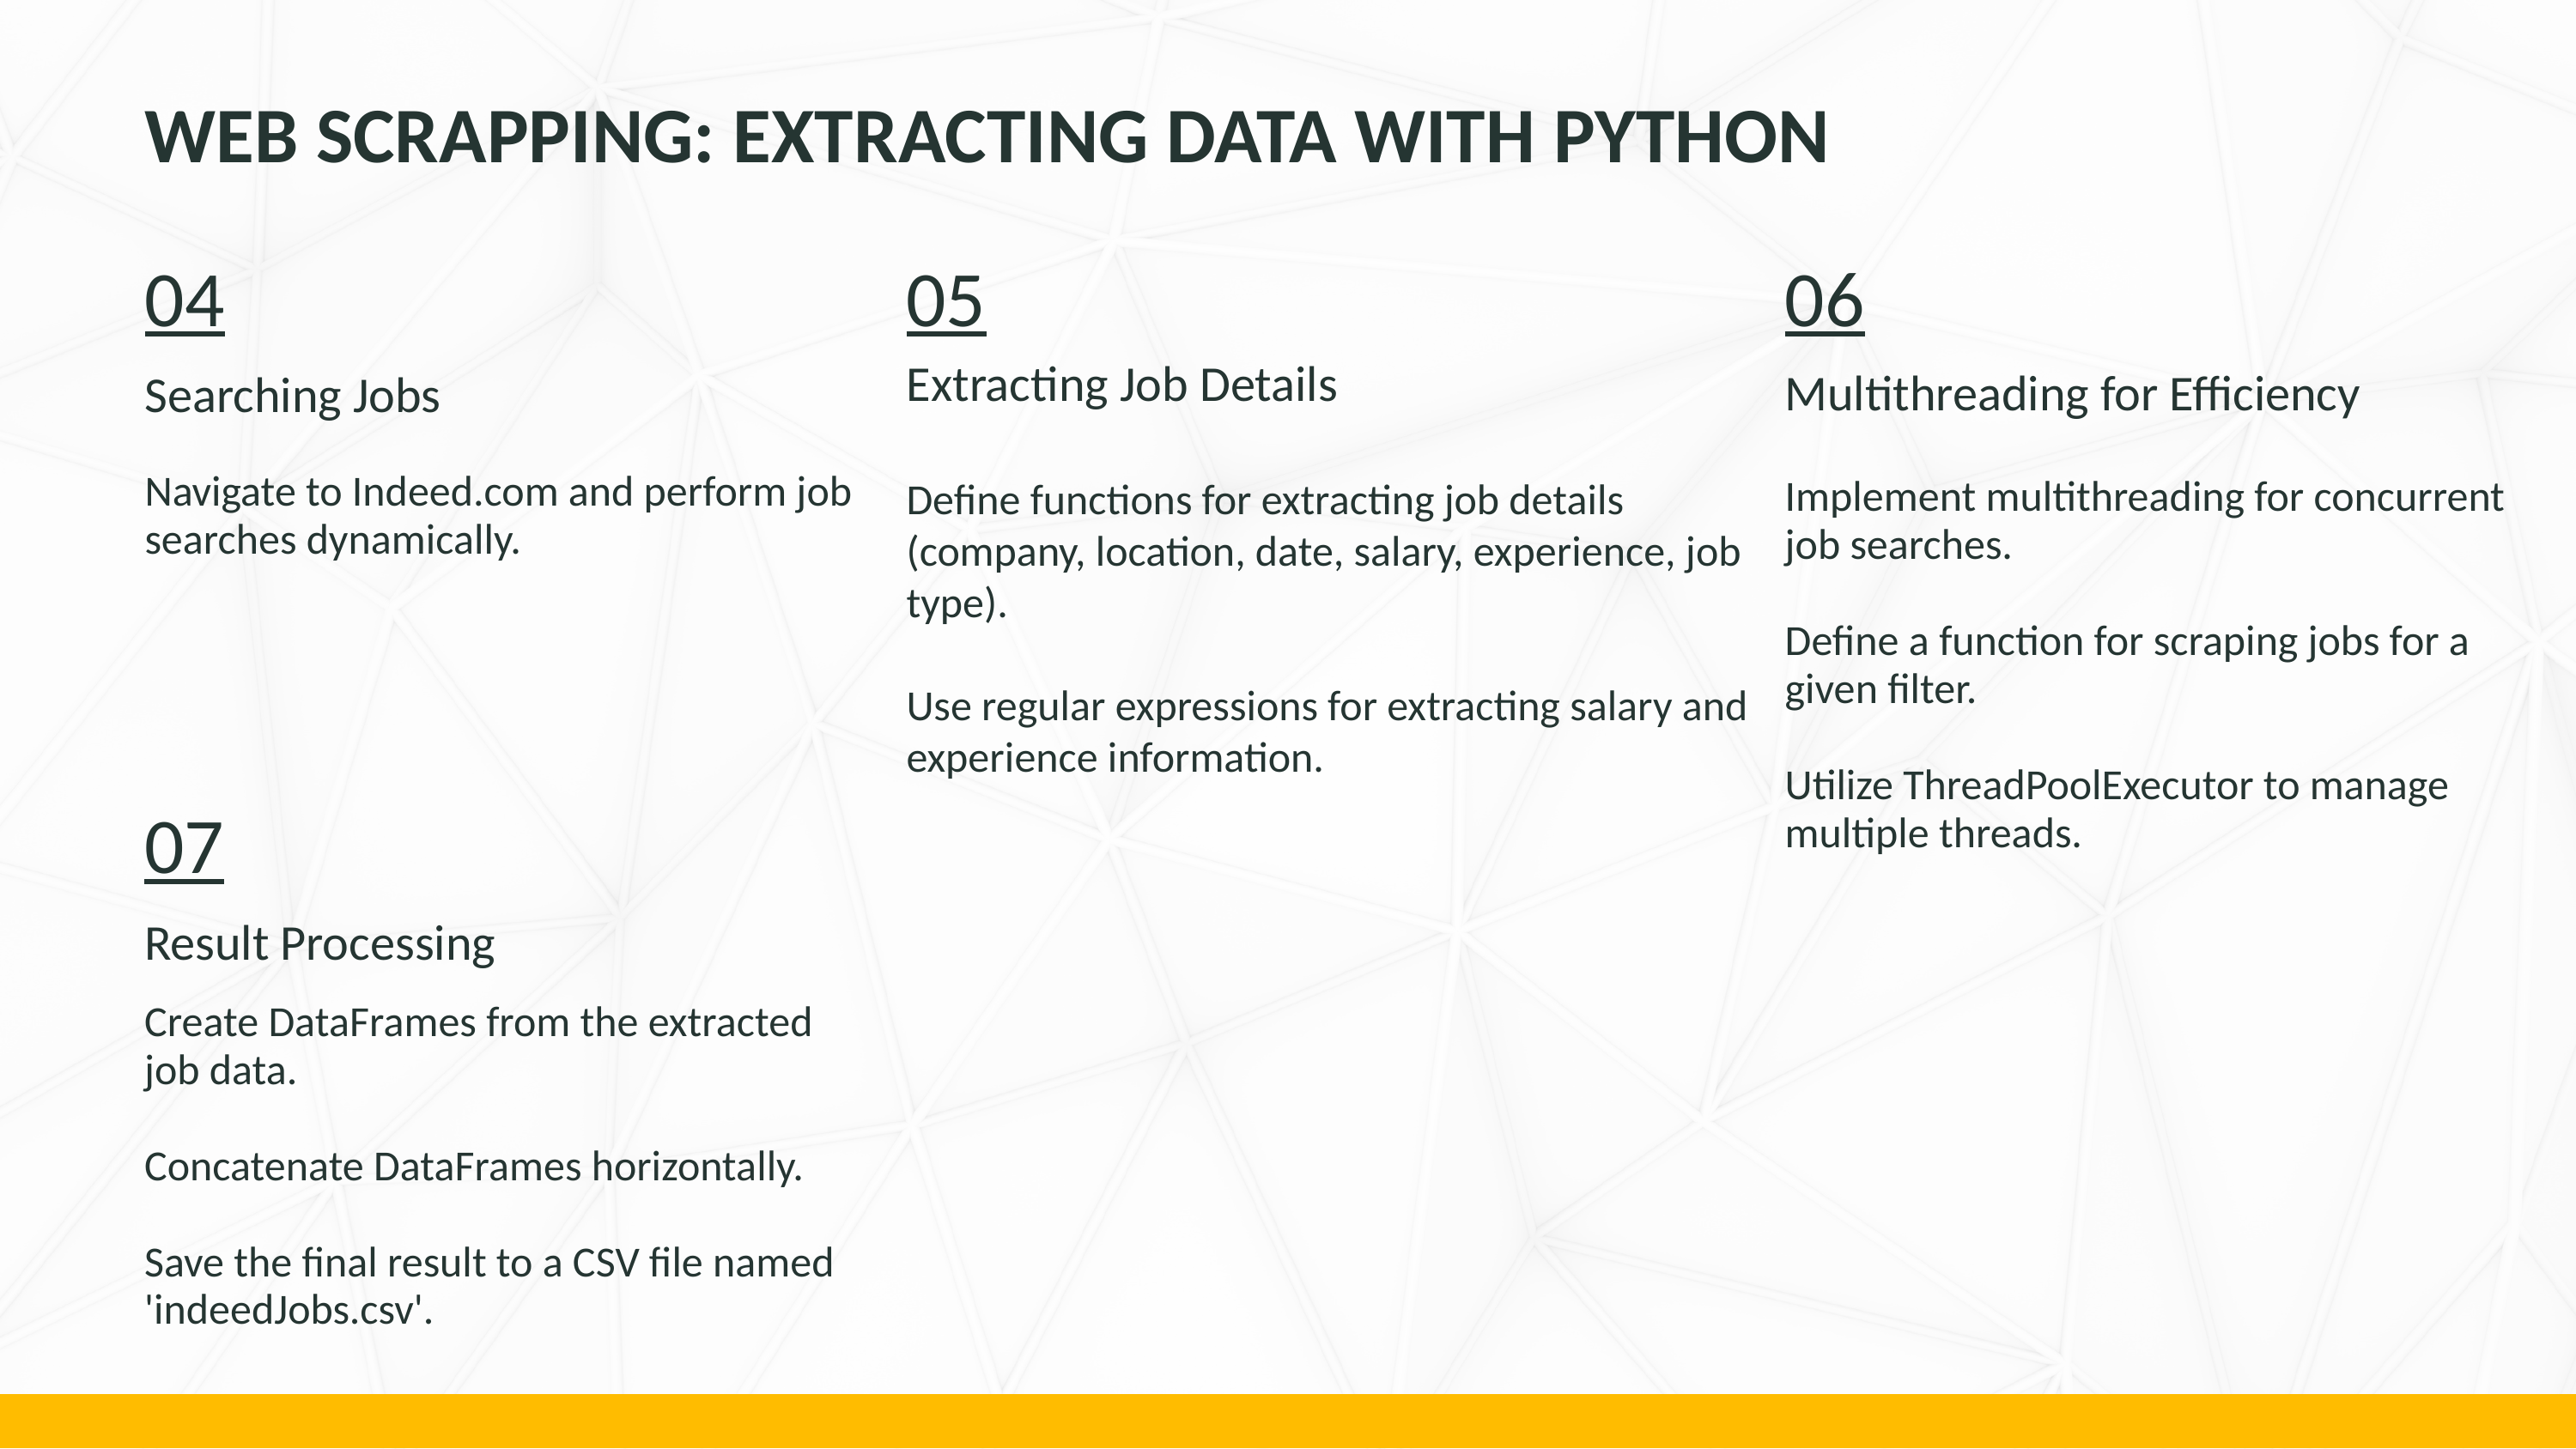

WEB SCRAPPING: EXTRACTING DATA WITH PYTHON
04
Searching Jobs
Navigate to Indeed.com and perform job searches dynamically.
05
Extracting Job Details
Define functions for extracting job details (company, location, date, salary, experience, job type).

Use regular expressions for extracting salary and experience information.

06
Multithreading for Efficiency
Implement multithreading for concurrent job searches.

Define a function for scraping jobs for a given filter.

Utilize ThreadPoolExecutor to manage multiple threads.
07
Result Processing
Create DataFrames from the extracted job data.

Concatenate DataFrames horizontally.

Save the final result to a CSV file named 'indeedJobs.csv'.